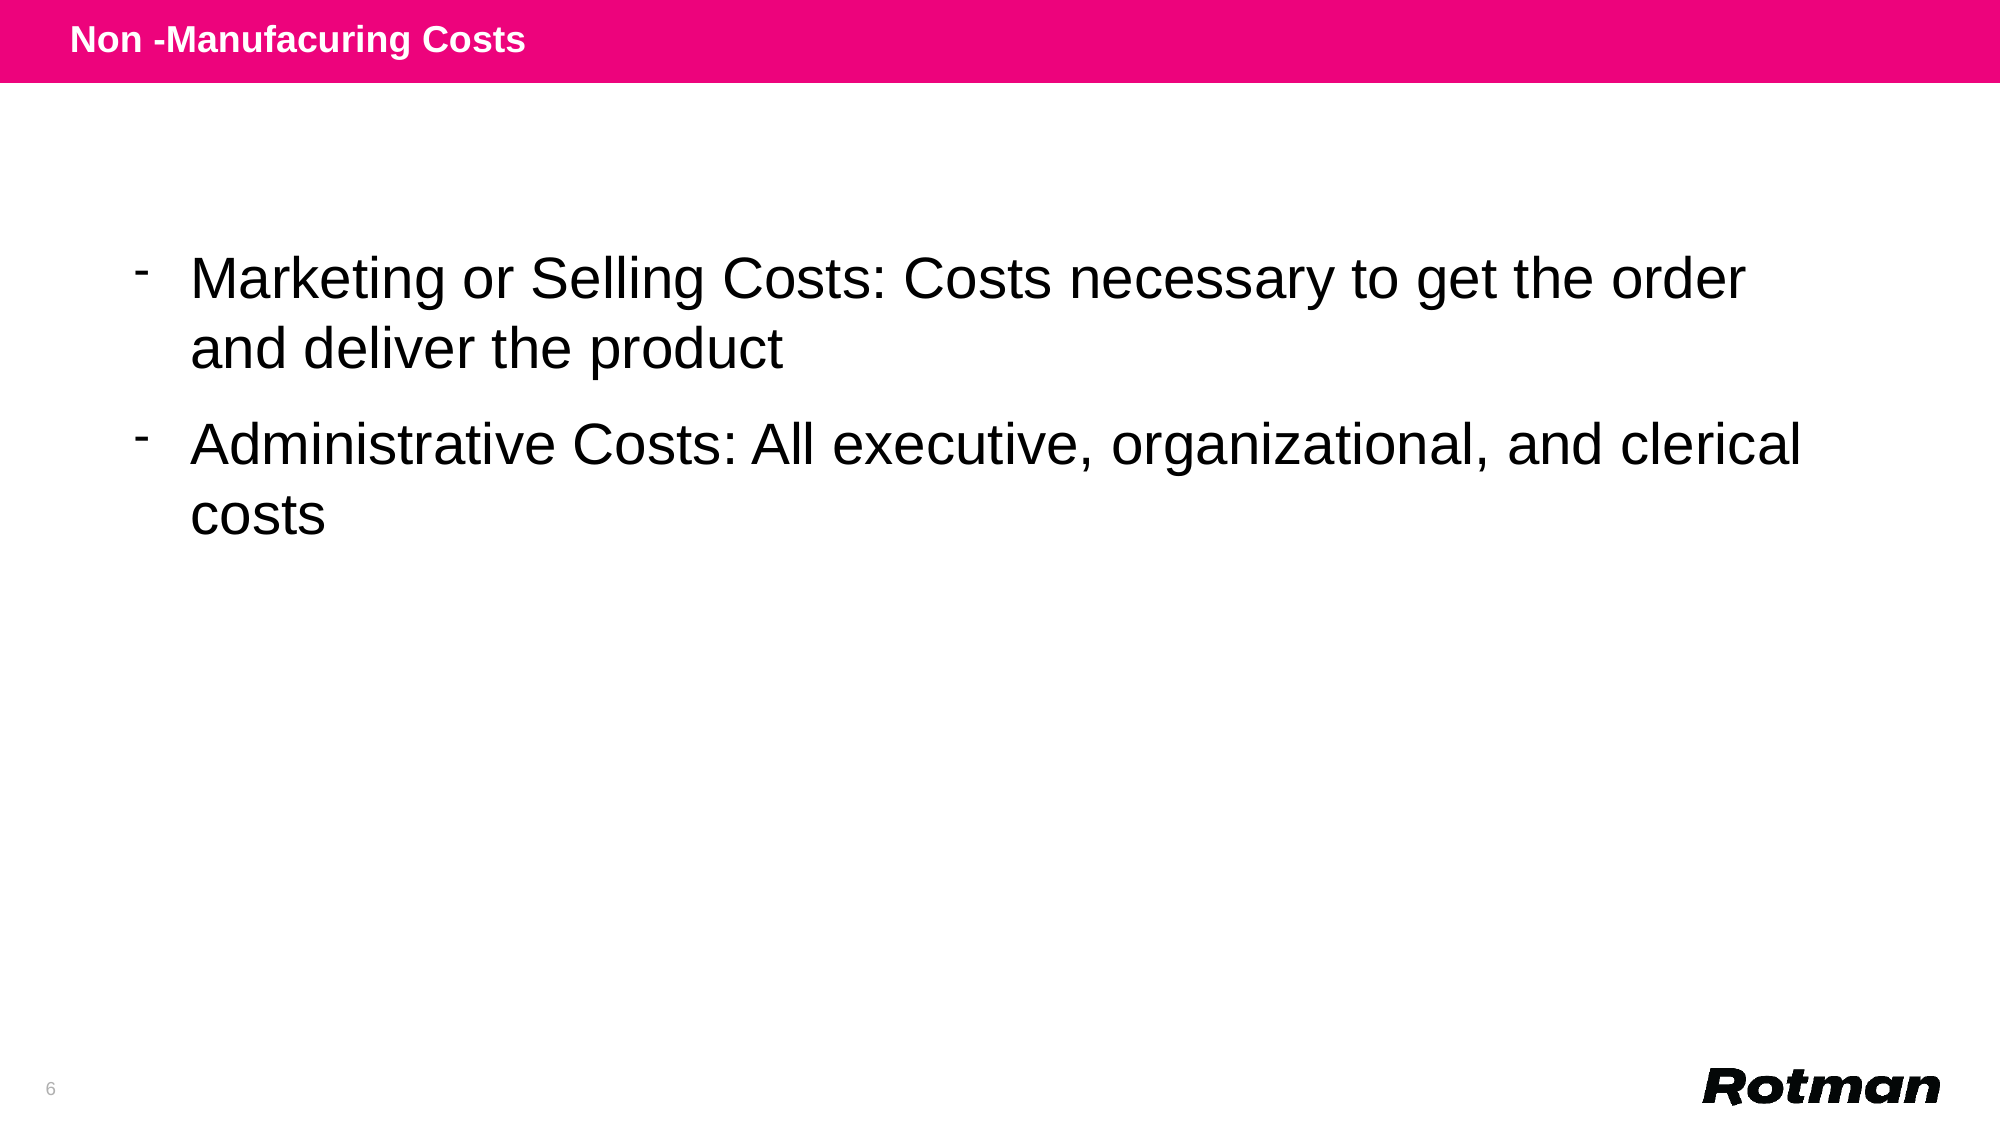

Non -Manufacuring Costs
Marketing or Selling Costs: Costs necessary to get the order and deliver the product
Administrative Costs: All executive, organizational, and clerical costs
6